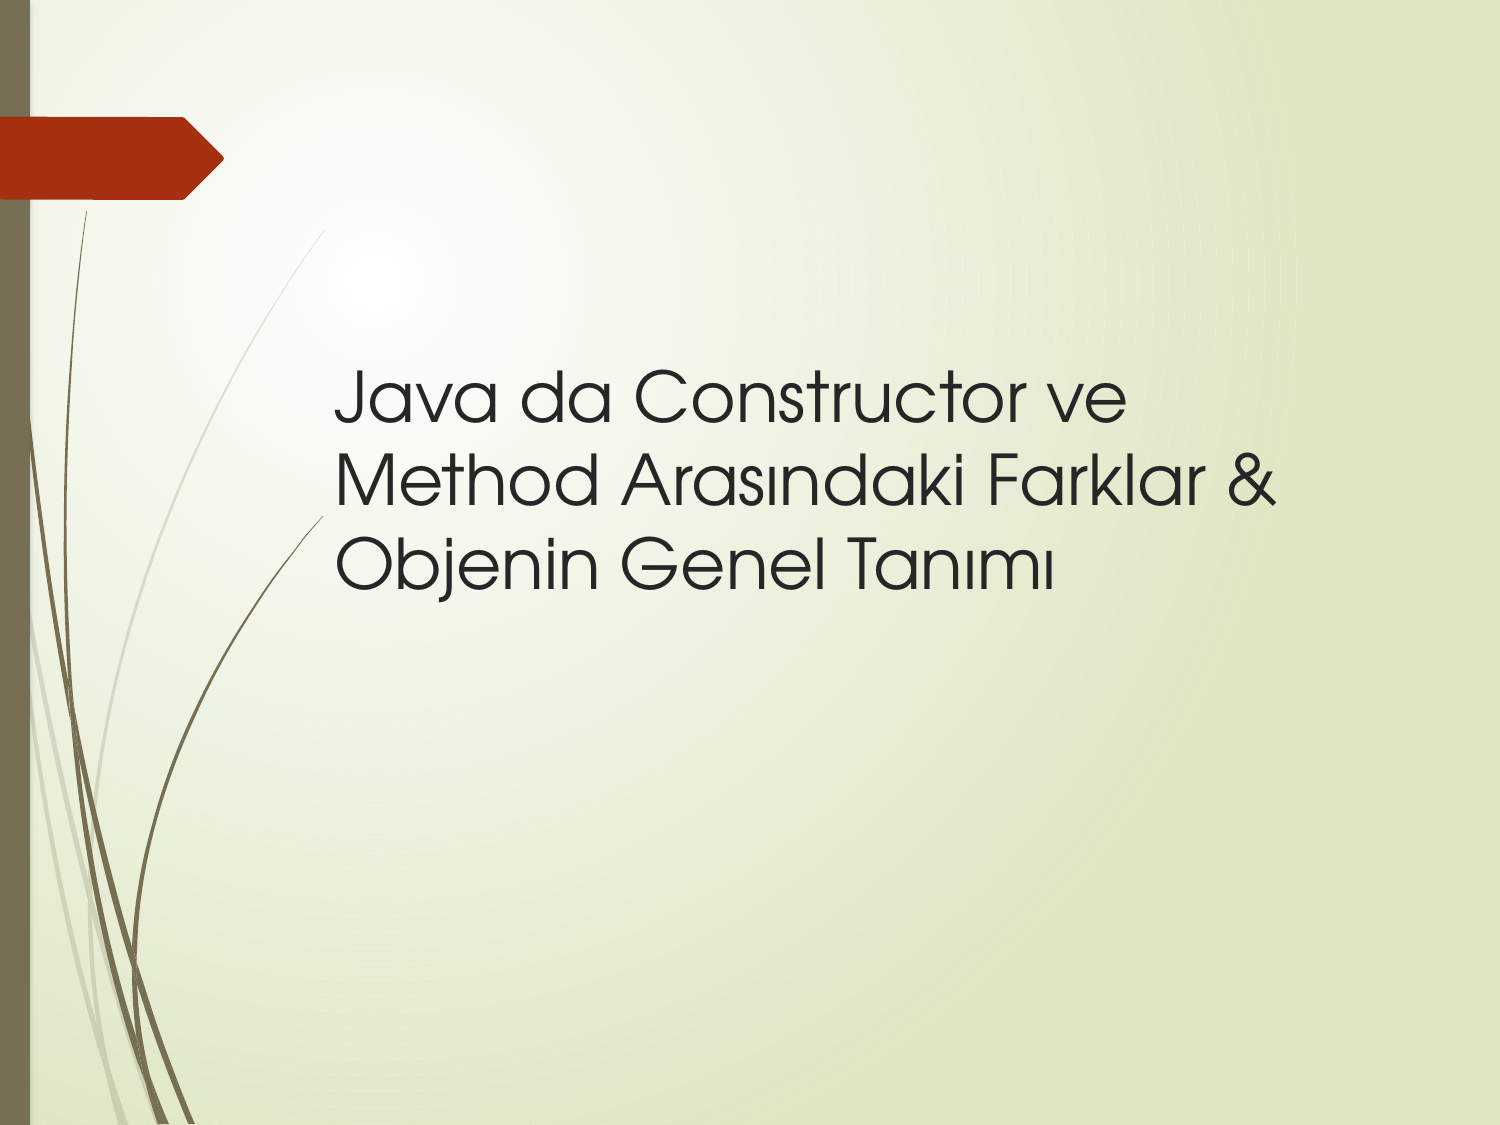

# Java da Constructor ve Method Arasındaki Farklar & Objenin Genel Tanımı